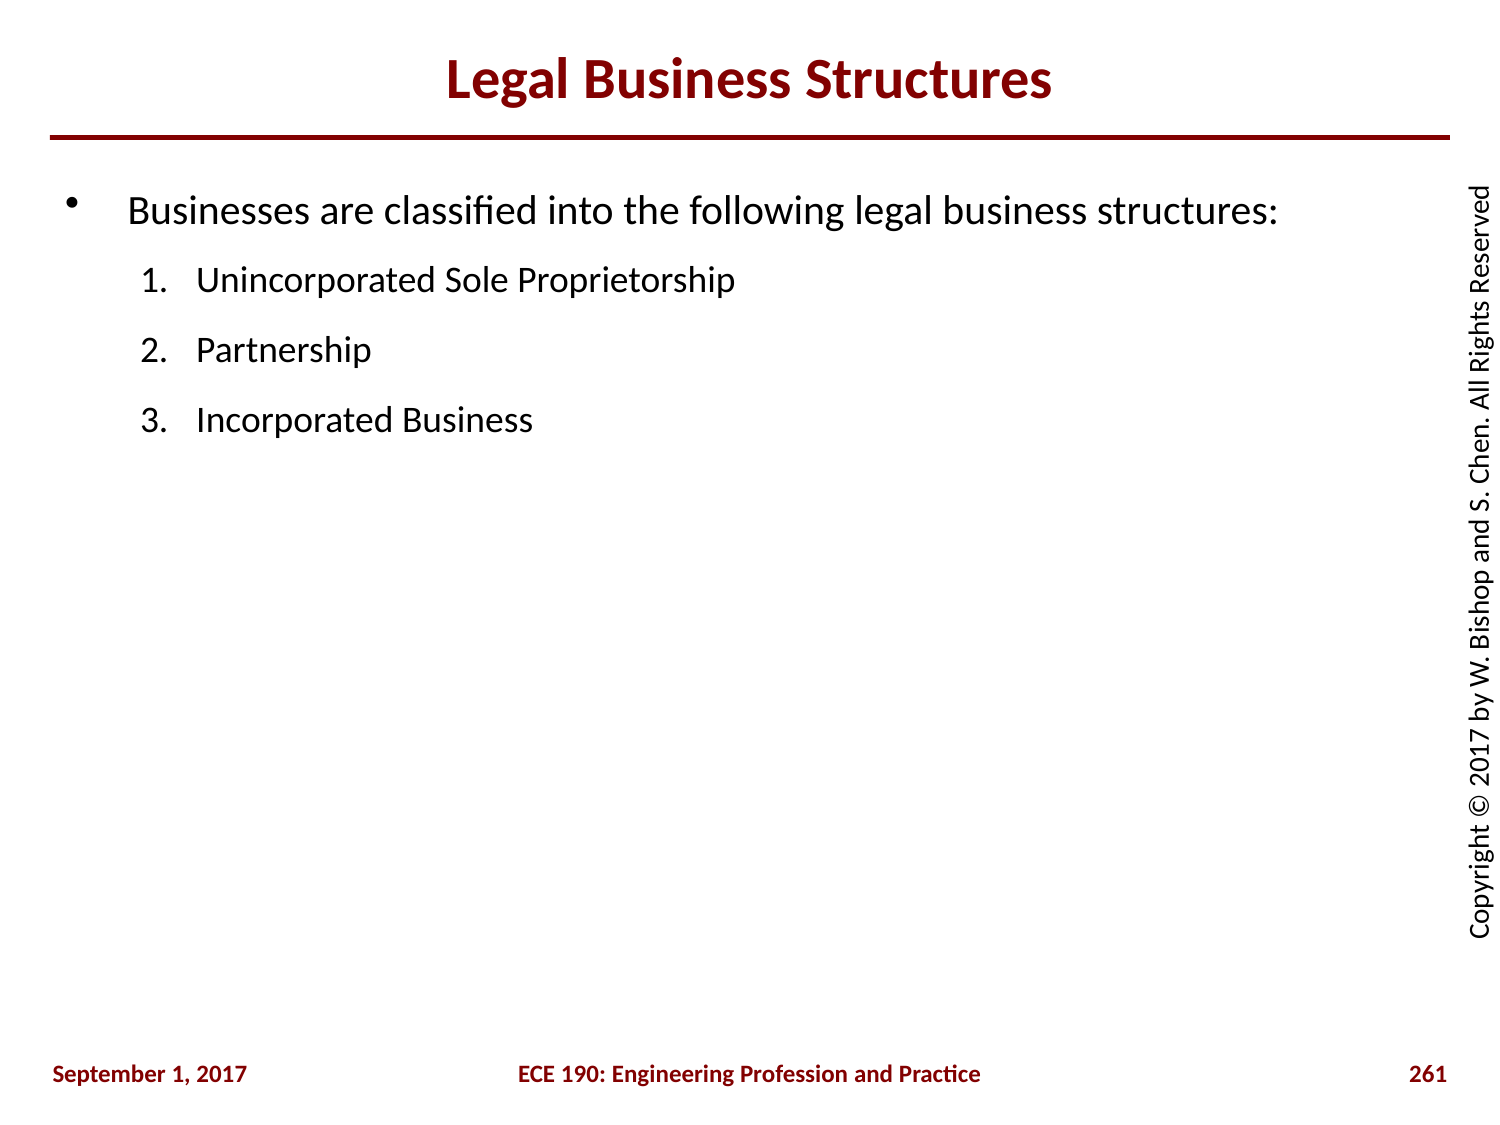

# Legal Business Structures
Businesses are classified into the following legal business structures:
Unincorporated Sole Proprietorship
Partnership
Incorporated Business
September 1, 2017
ECE 190: Engineering Profession and Practice
261